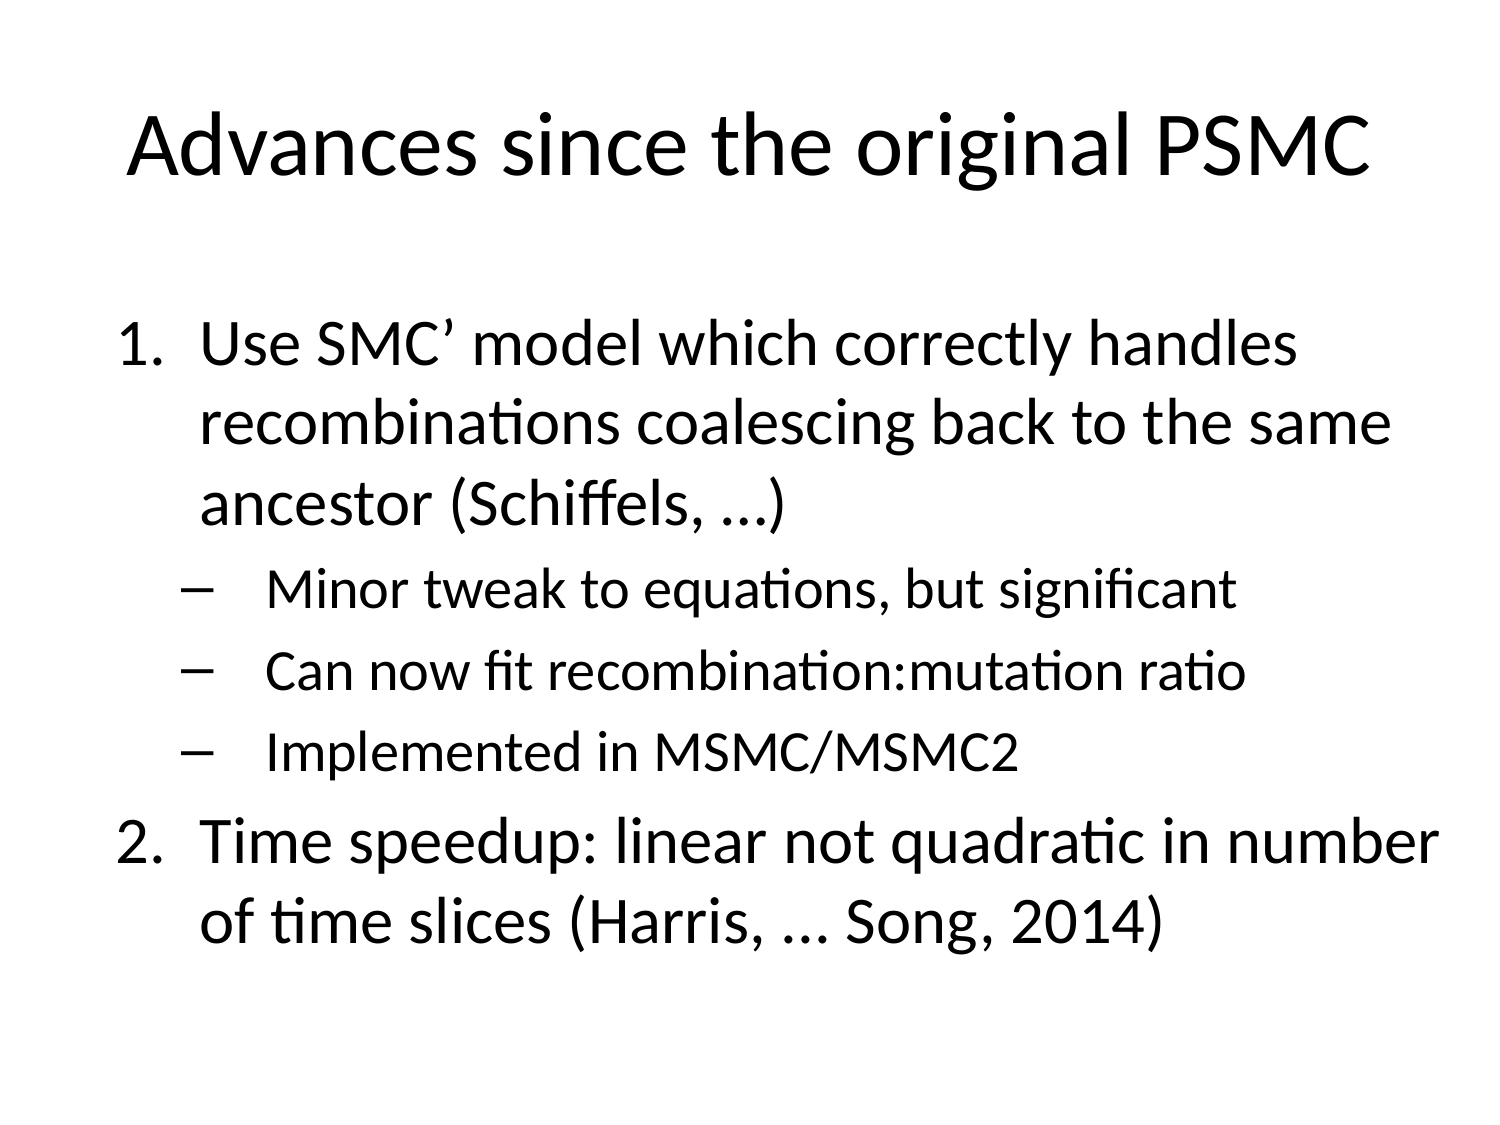

# Advances since the original PSMC
Use SMC’ model which correctly handles recombinations coalescing back to the same ancestor (Schiffels, …)
Minor tweak to equations, but significant
Can now fit recombination:mutation ratio
Implemented in MSMC/MSMC2
Time speedup: linear not quadratic in number of time slices (Harris, ... Song, 2014)